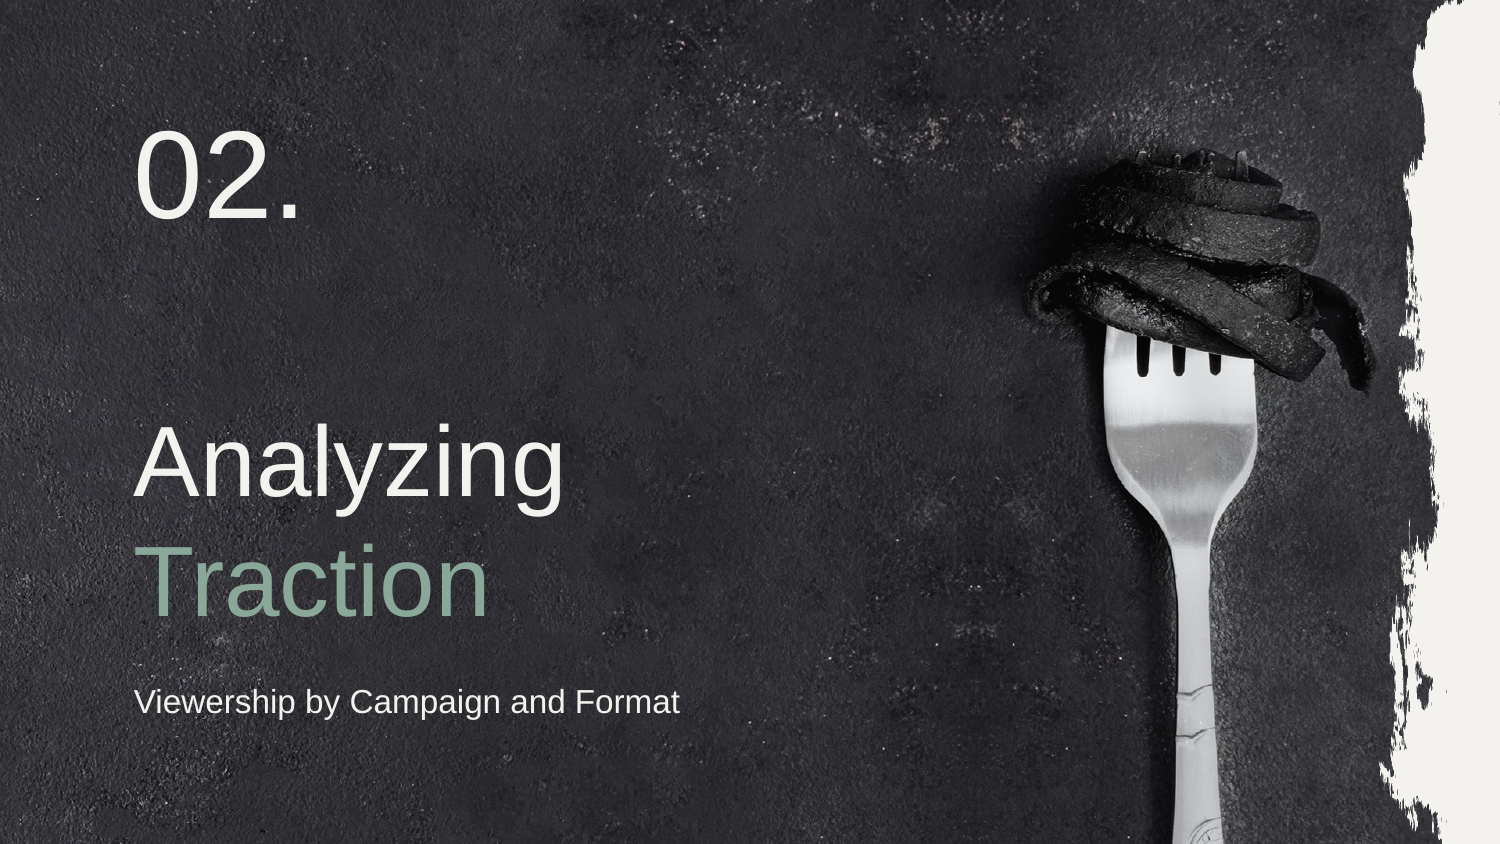

02.
# Analyzing Traction
Viewership by Campaign and Format